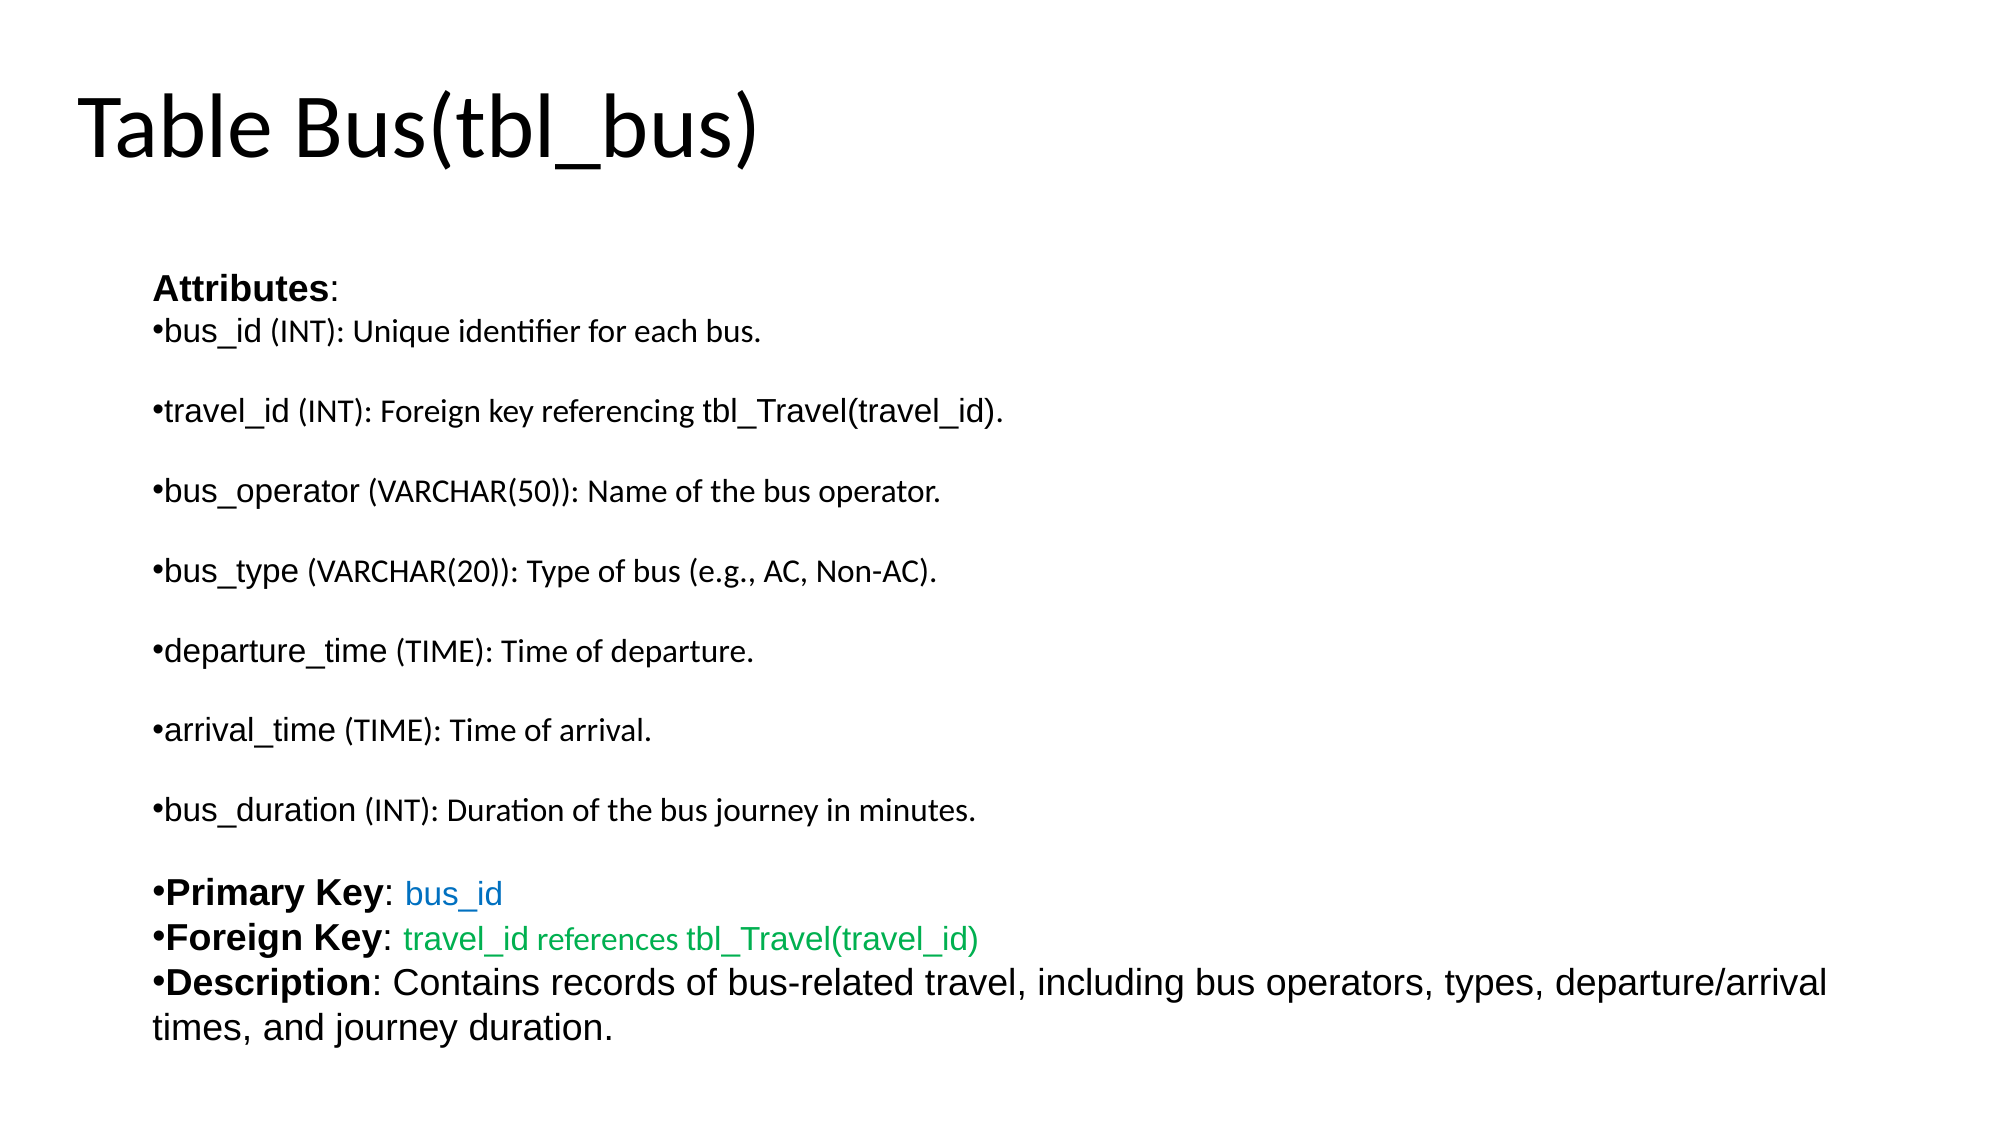

# Table Bus(tbl_bus)
Attributes:
bus_id (INT): Unique identifier for each bus.

travel_id (INT): Foreign key referencing tbl_Travel(travel_id).

bus_operator (VARCHAR(50)): Name of the bus operator.

bus_type (VARCHAR(20)): Type of bus (e.g., AC, Non-AC).

departure_time (TIME): Time of departure.

arrival_time (TIME): Time of arrival.

bus_duration (INT): Duration of the bus journey in minutes.

Primary Key: bus_id
Foreign Key: travel_id references tbl_Travel(travel_id)
Description: Contains records of bus-related travel, including bus operators, types, departure/arrival times, and journey duration.